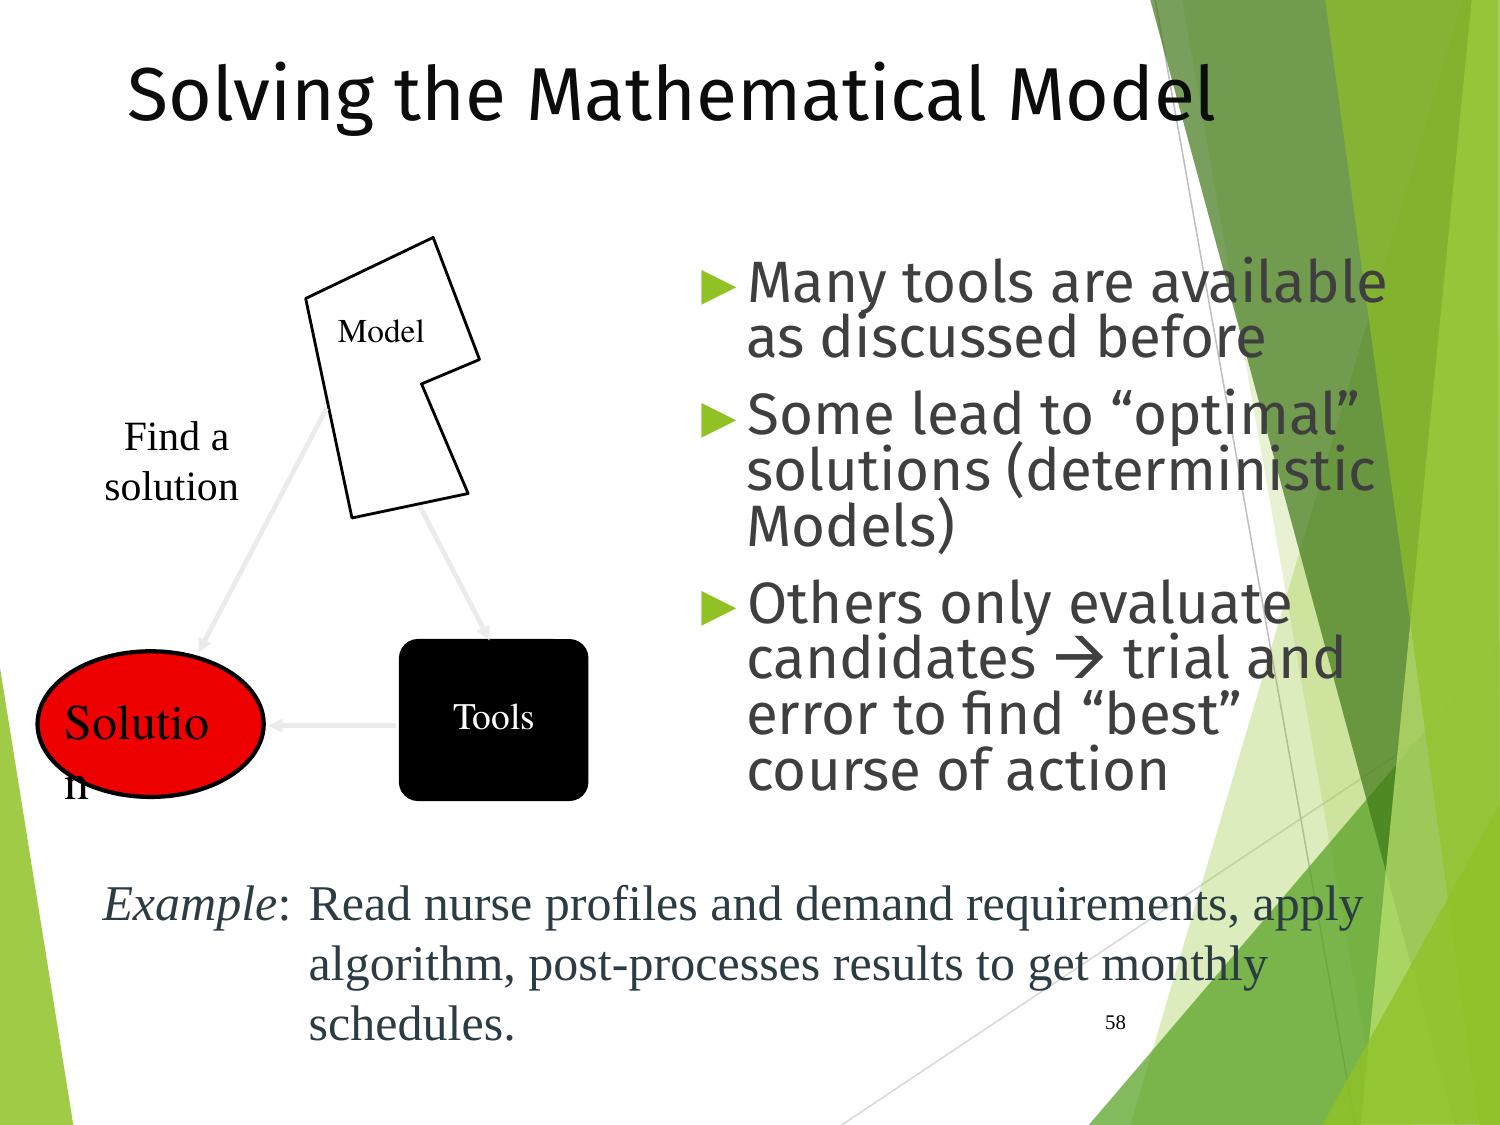

# Solving the Mathematical Model

Model
Find a
solution

Solution
Tools
Many tools are available as discussed before
Some lead to “optimal” solutions (deterministic Models)
Others only evaluate candidates 🡪 trial and error to find “best” course of action
Example:	Read nurse profiles and demand requirements, apply algorithm, post-processes results to get monthly schedules.
58